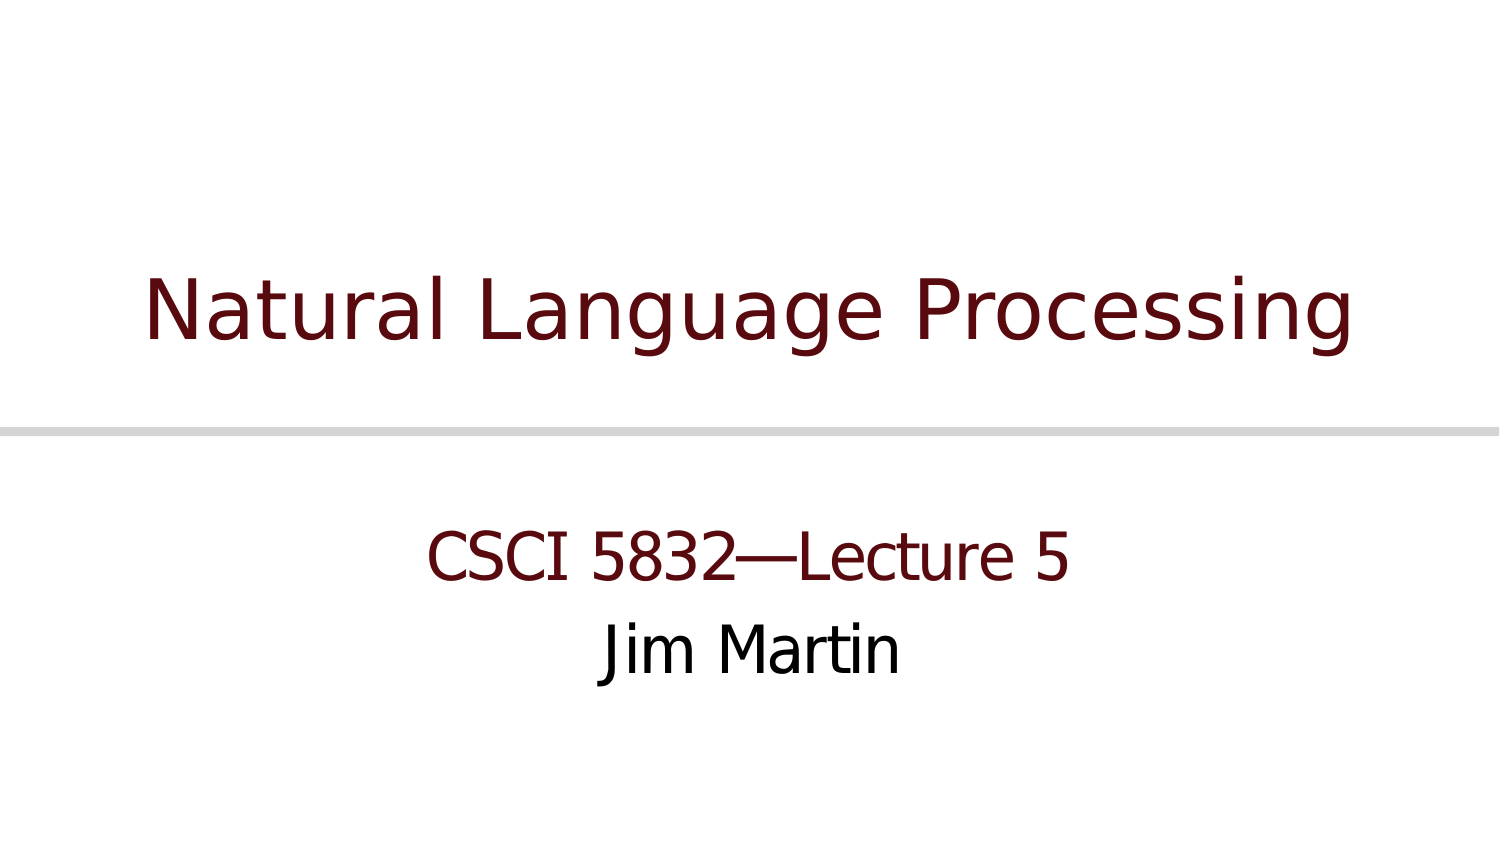

# Natural Language Processing
CSCI 5832—Lecture 5
Jim Martin